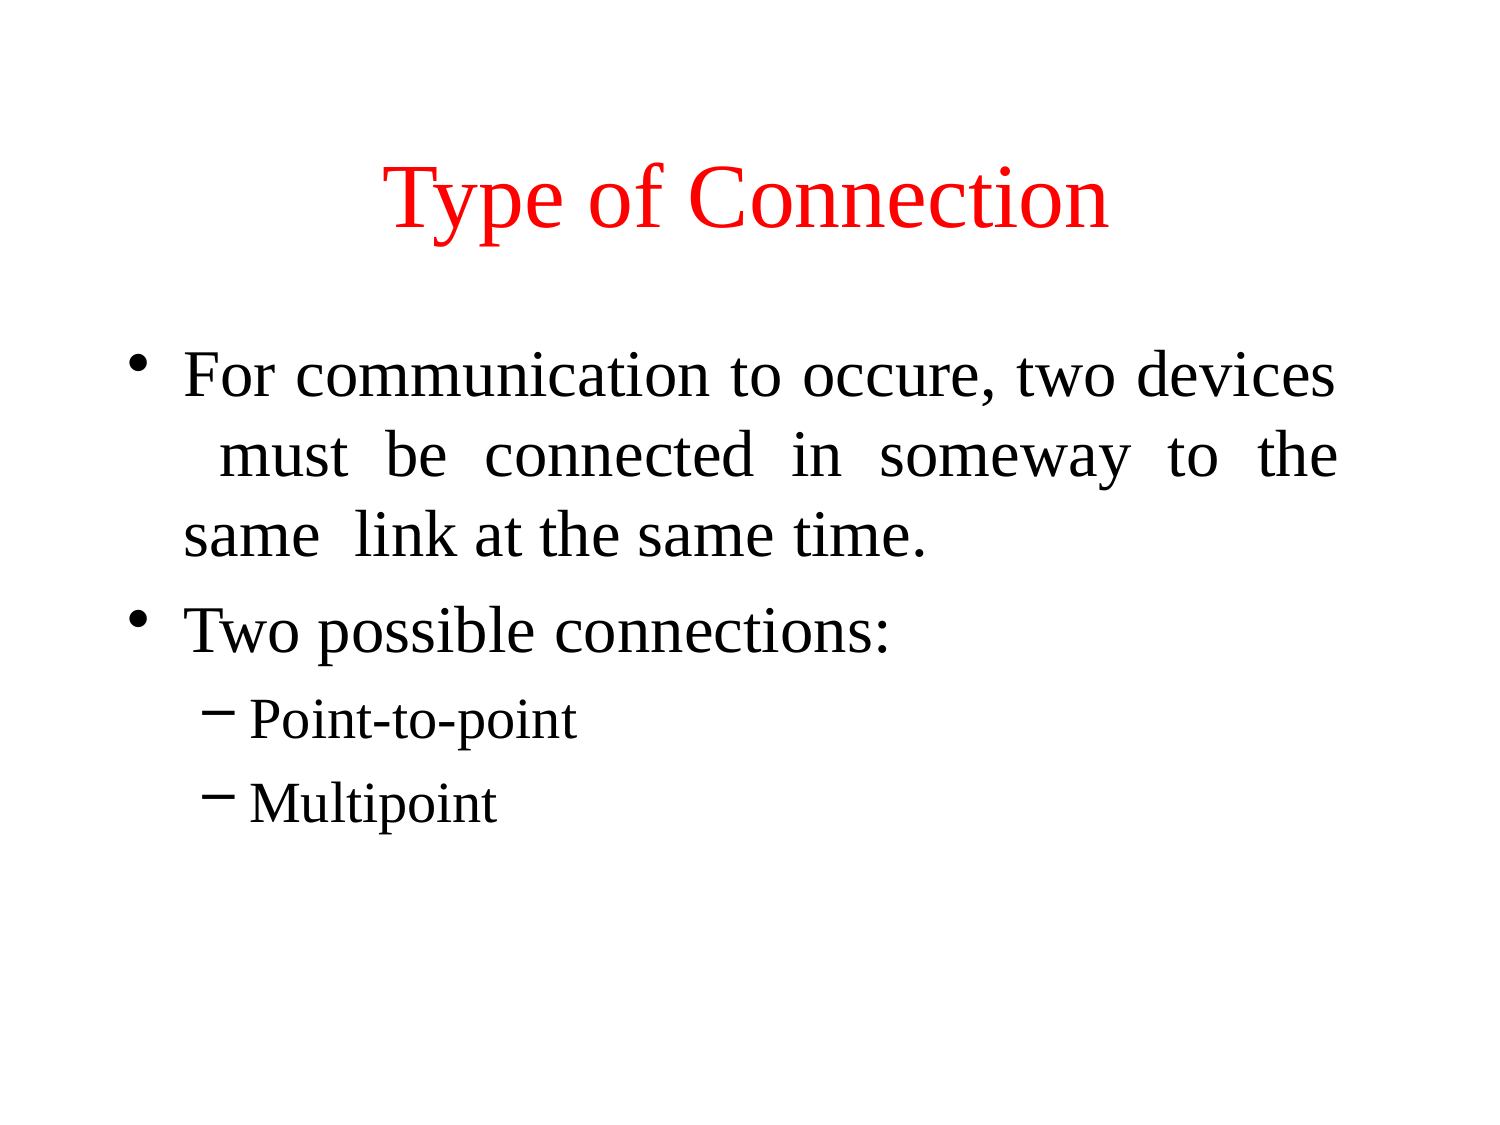

# Type of Connection
For communication to occure, two devices  must be connected in someway to the same  link at the same time.
Two possible connections:
Point-to-point
Multipoint